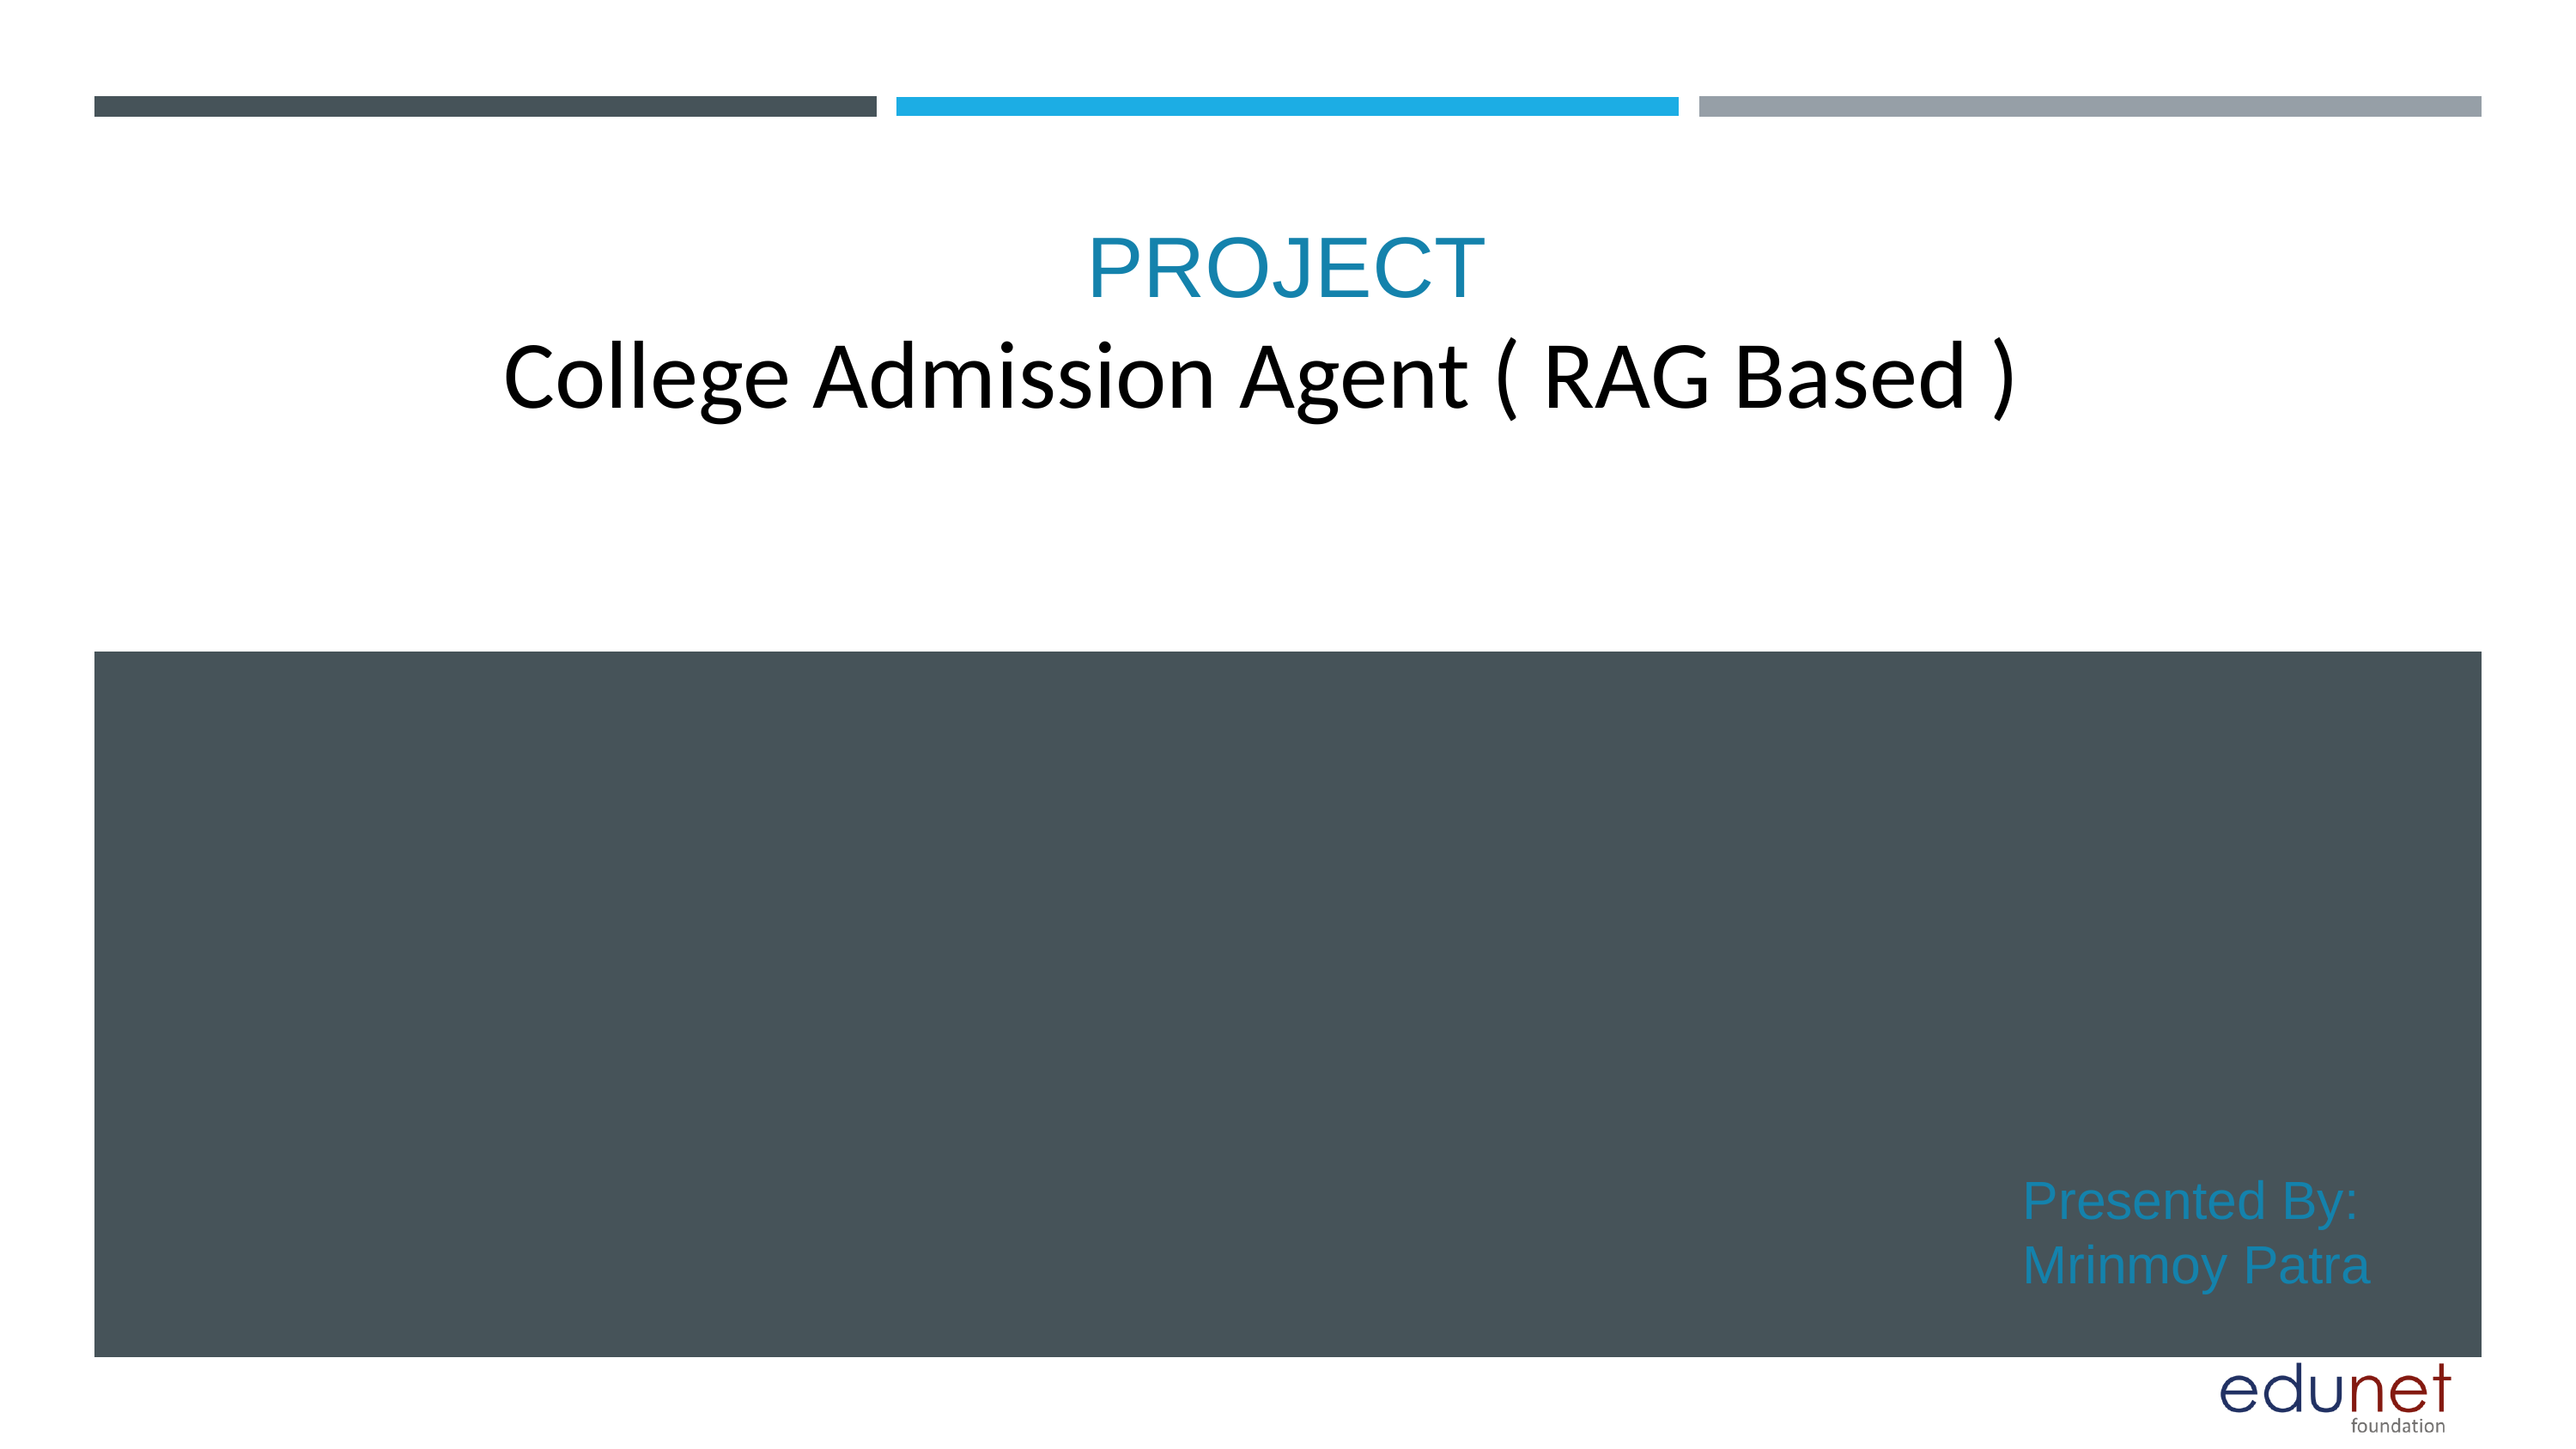

PROJECT
College Admission Agent ( RAG Based )

Presented By:
Mrinmoy Patra